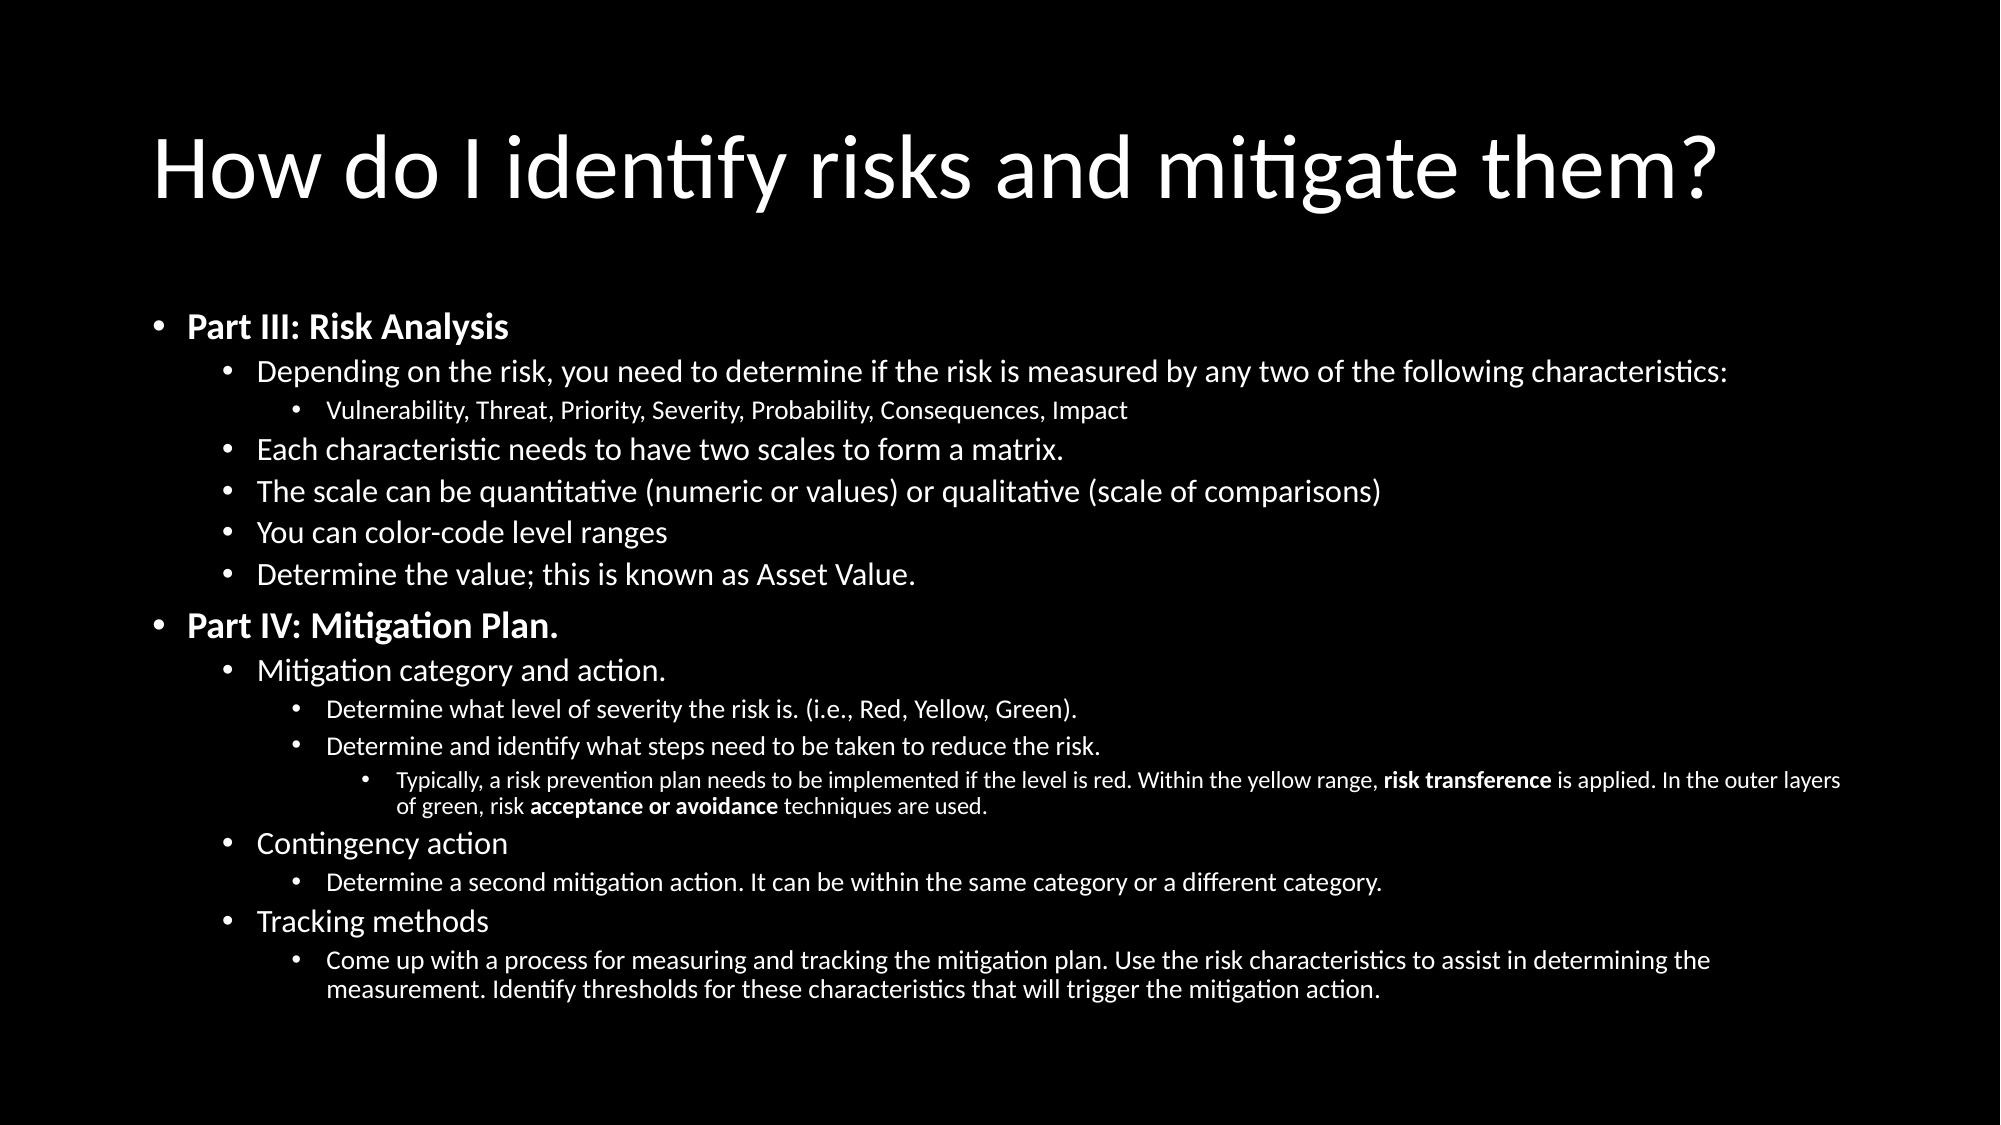

# How do I identify risks and mitigate them?
Part III: Risk Analysis
Depending on the risk, you need to determine if the risk is measured by any two of the following characteristics:
Vulnerability, Threat, Priority, Severity, Probability, Consequences, Impact
Each characteristic needs to have two scales to form a matrix.
The scale can be quantitative (numeric or values) or qualitative (scale of comparisons)
You can color-code level ranges
Determine the value; this is known as Asset Value.
Part IV: Mitigation Plan.
Mitigation category and action.
Determine what level of severity the risk is. (i.e., Red, Yellow, Green).
Determine and identify what steps need to be taken to reduce the risk.
Typically, a risk prevention plan needs to be implemented if the level is red. Within the yellow range, risk transference is applied. In the outer layers of green, risk acceptance or avoidance techniques are used.
Contingency action
Determine a second mitigation action. It can be within the same category or a different category.
Tracking methods
Come up with a process for measuring and tracking the mitigation plan. Use the risk characteristics to assist in determining the measurement. Identify thresholds for these characteristics that will trigger the mitigation action.